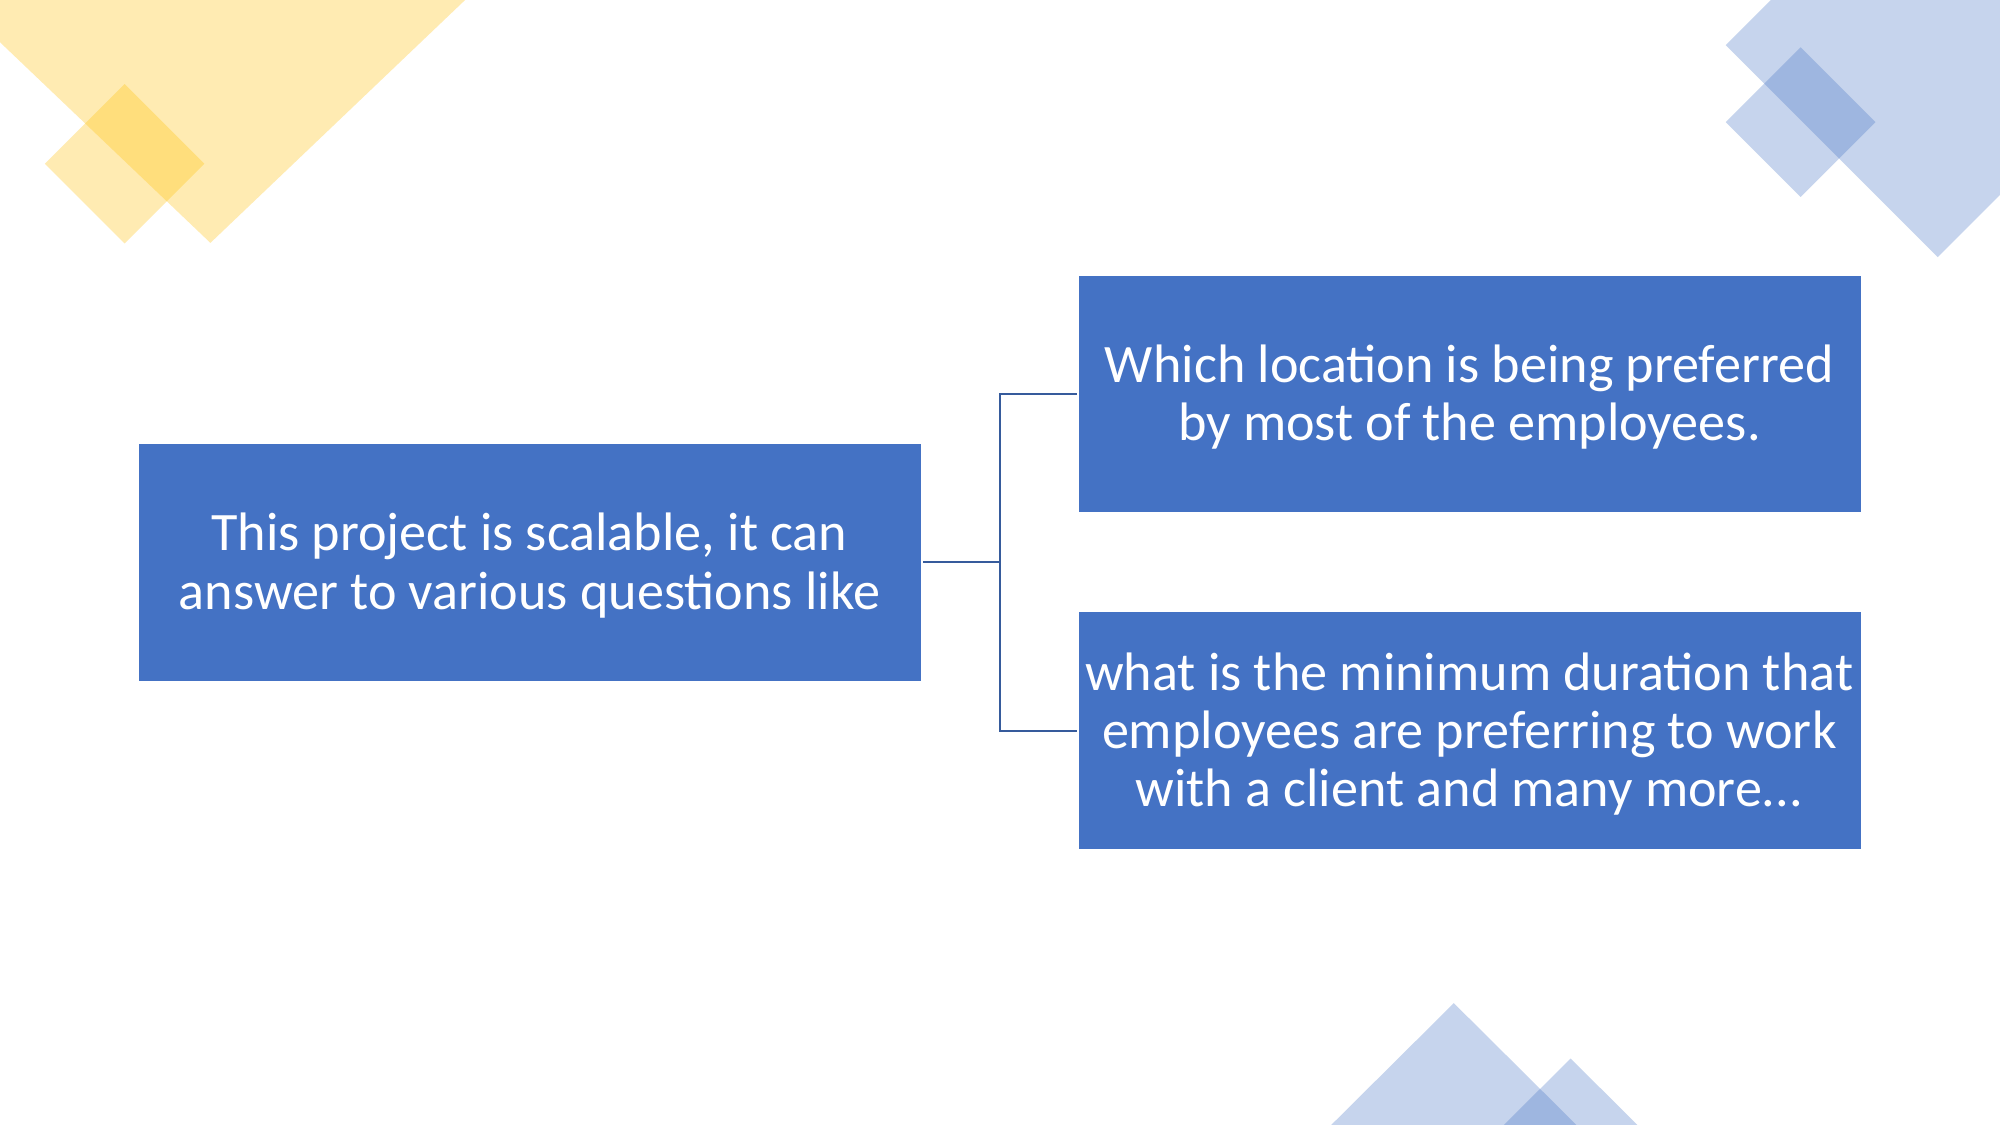

This project is scalable, it can answer to various questions like
Which location is being preferred by most of the employees.
what is the minimum duration that employees are preferring to work with a client and many more...